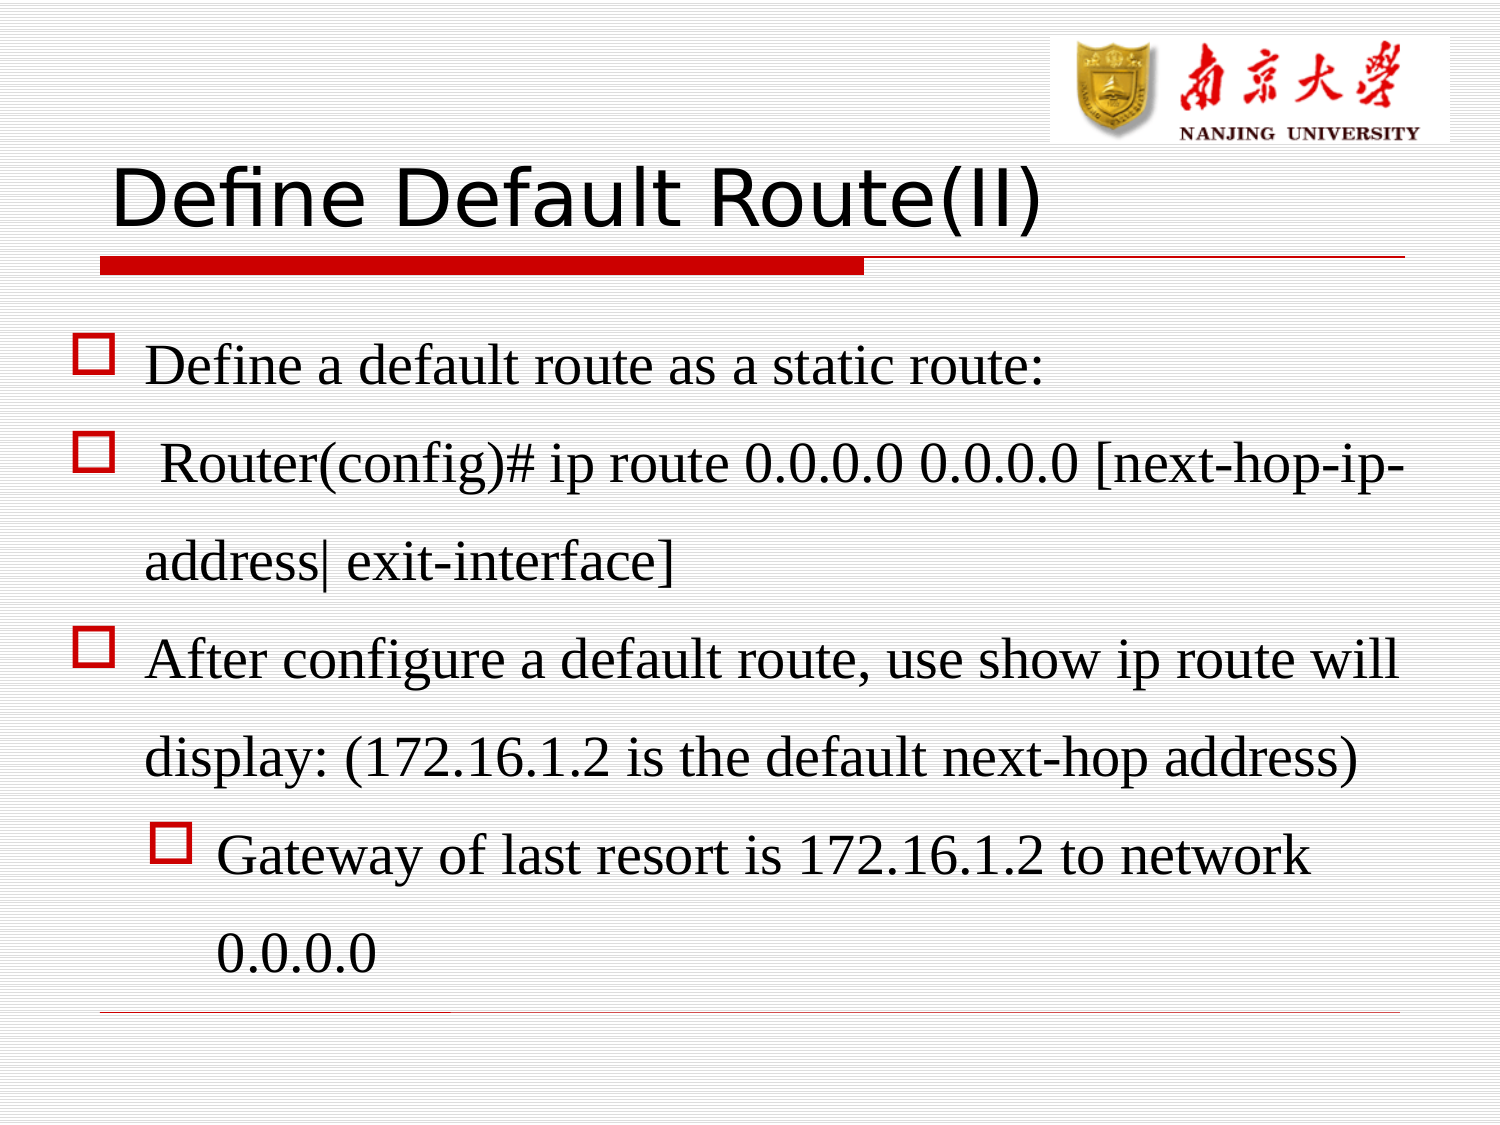

Define Default Route(II)

Define a default route as a static route:
 Router(config)# ip route 0.0.0.0 0.0.0.0 [next-hop-ip-address| exit-interface]
After configure a default route, use show ip route will display: (172.16.1.2 is the default next-hop address)
Gateway of last resort is 172.16.1.2 to network 0.0.0.0